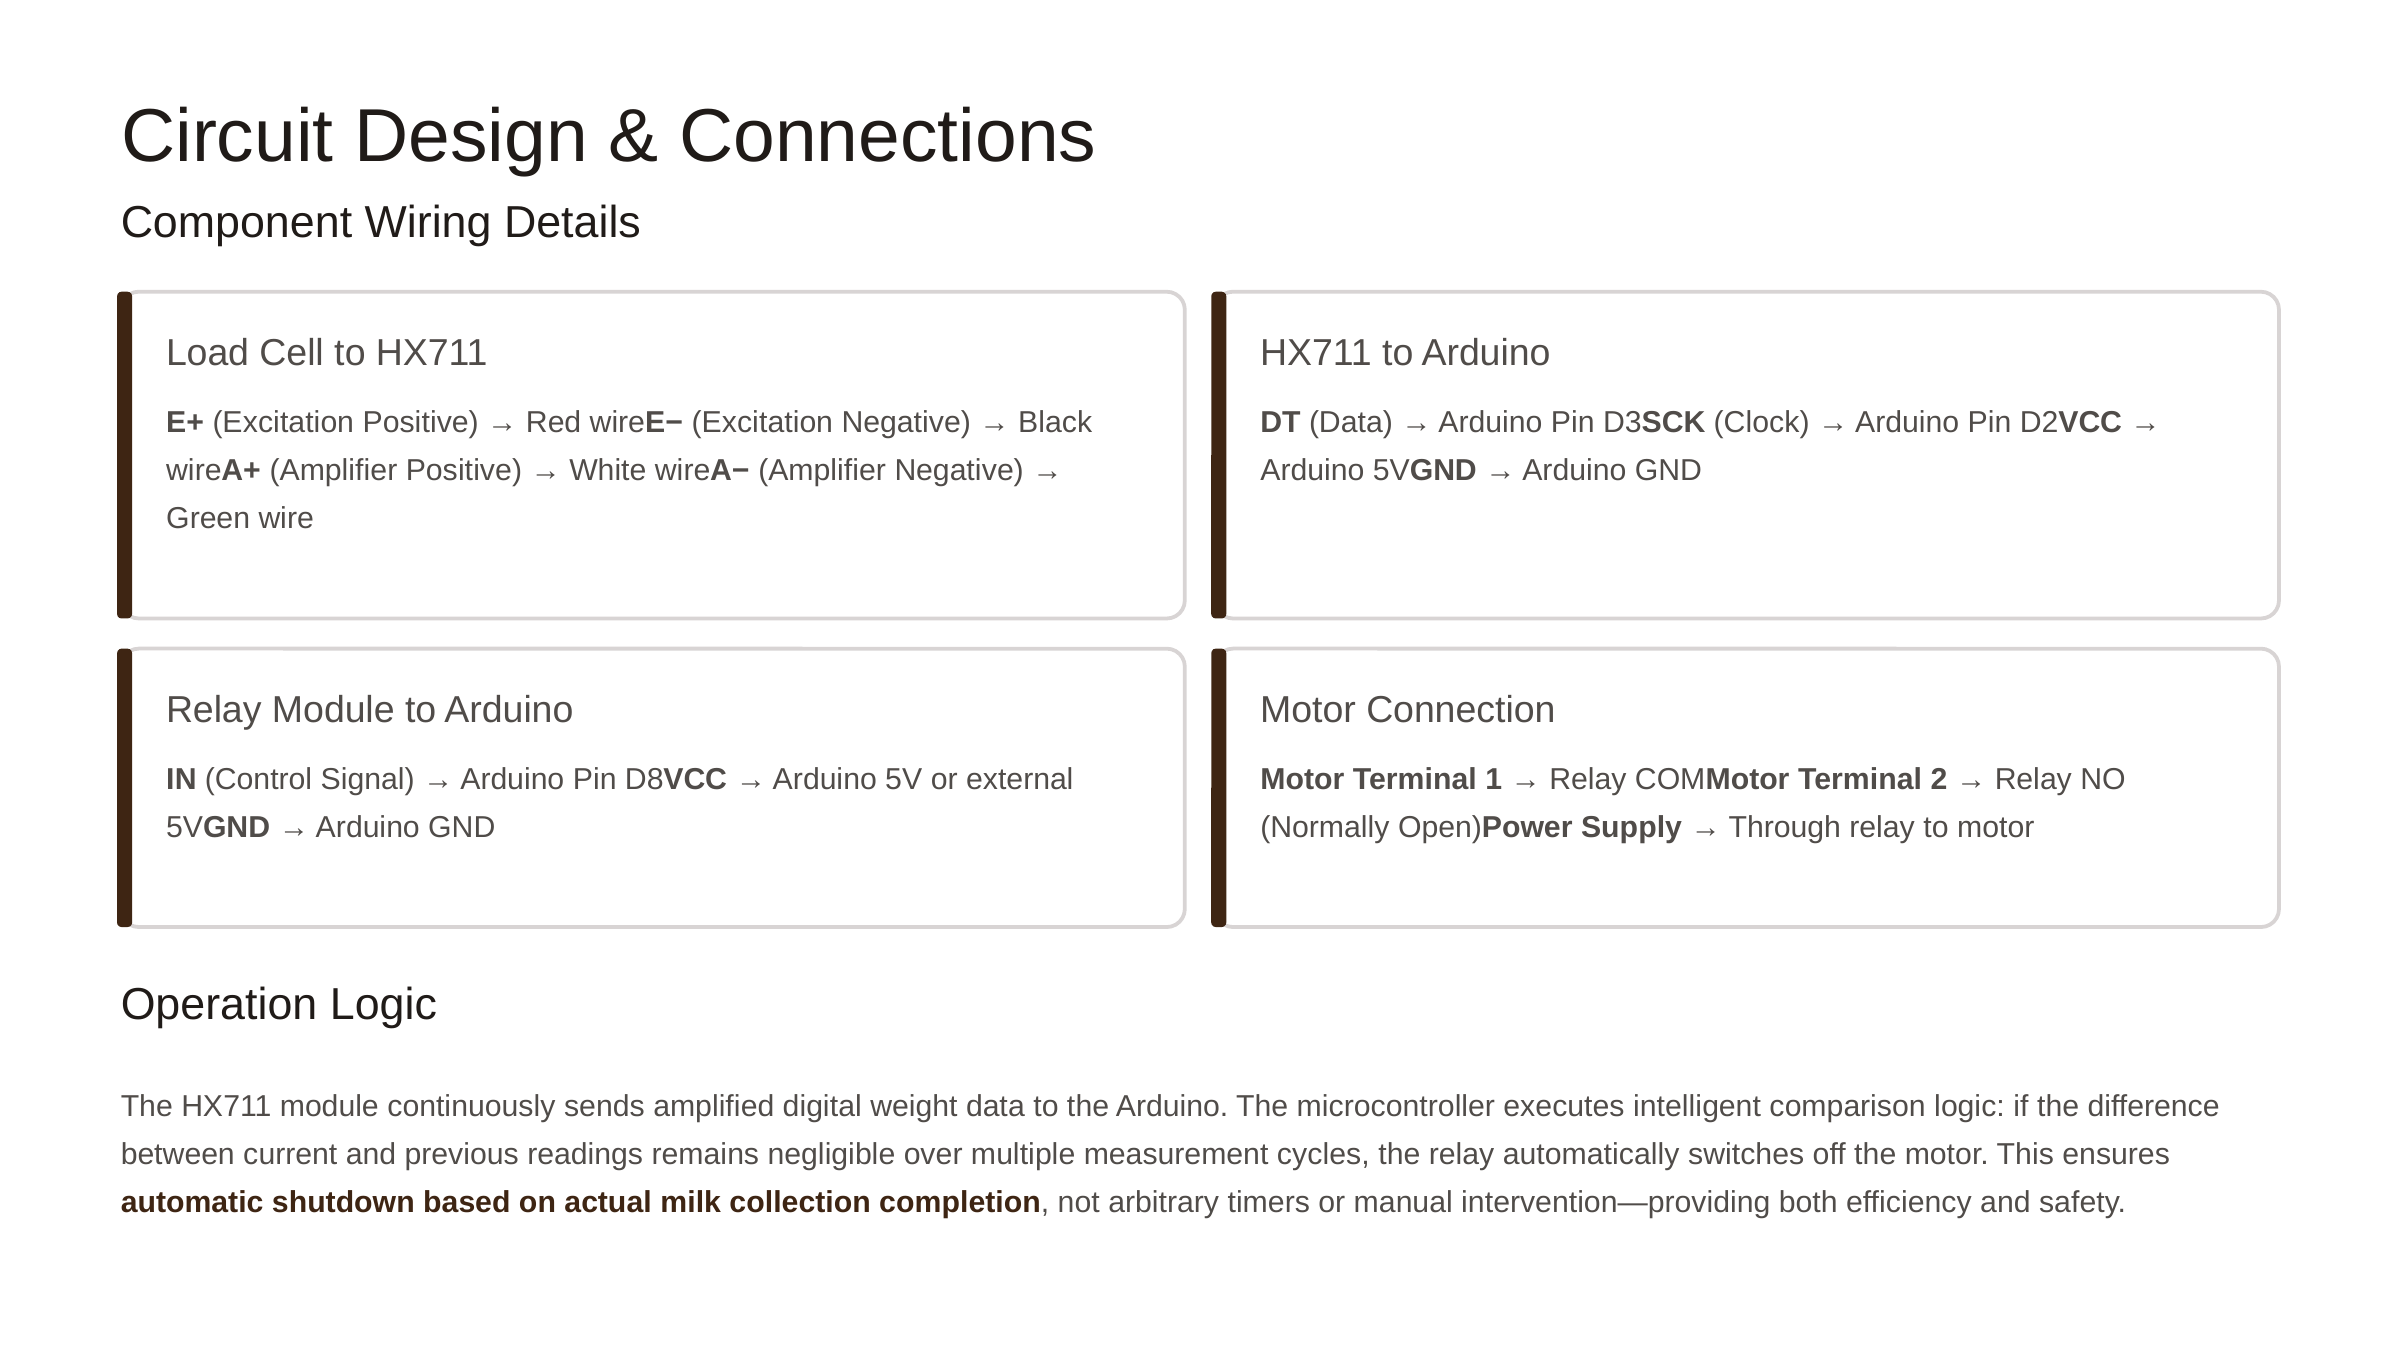

Circuit Design & Connections
Component Wiring Details

Load Cell to HX711
HX711 to Arduino
E+ (Excitation Positive) → Red wireE− (Excitation Negative) → Black wireA+ (Amplifier Positive) → White wireA− (Amplifier Negative) → Green wire
DT (Data) → Arduino Pin D3SCK (Clock) → Arduino Pin D2VCC → Arduino 5VGND → Arduino GND

Relay Module to Arduino
Motor Connection
IN (Control Signal) → Arduino Pin D8VCC → Arduino 5V or external 5VGND → Arduino GND
Motor Terminal 1 → Relay COMMotor Terminal 2 → Relay NO (Normally Open)Power Supply → Through relay to motor
Operation Logic
The HX711 module continuously sends amplified digital weight data to the Arduino. The microcontroller executes intelligent comparison logic: if the difference between current and previous readings remains negligible over multiple measurement cycles, the relay automatically switches off the motor. This ensures automatic shutdown based on actual milk collection completion, not arbitrary timers or manual intervention—providing both efficiency and safety.